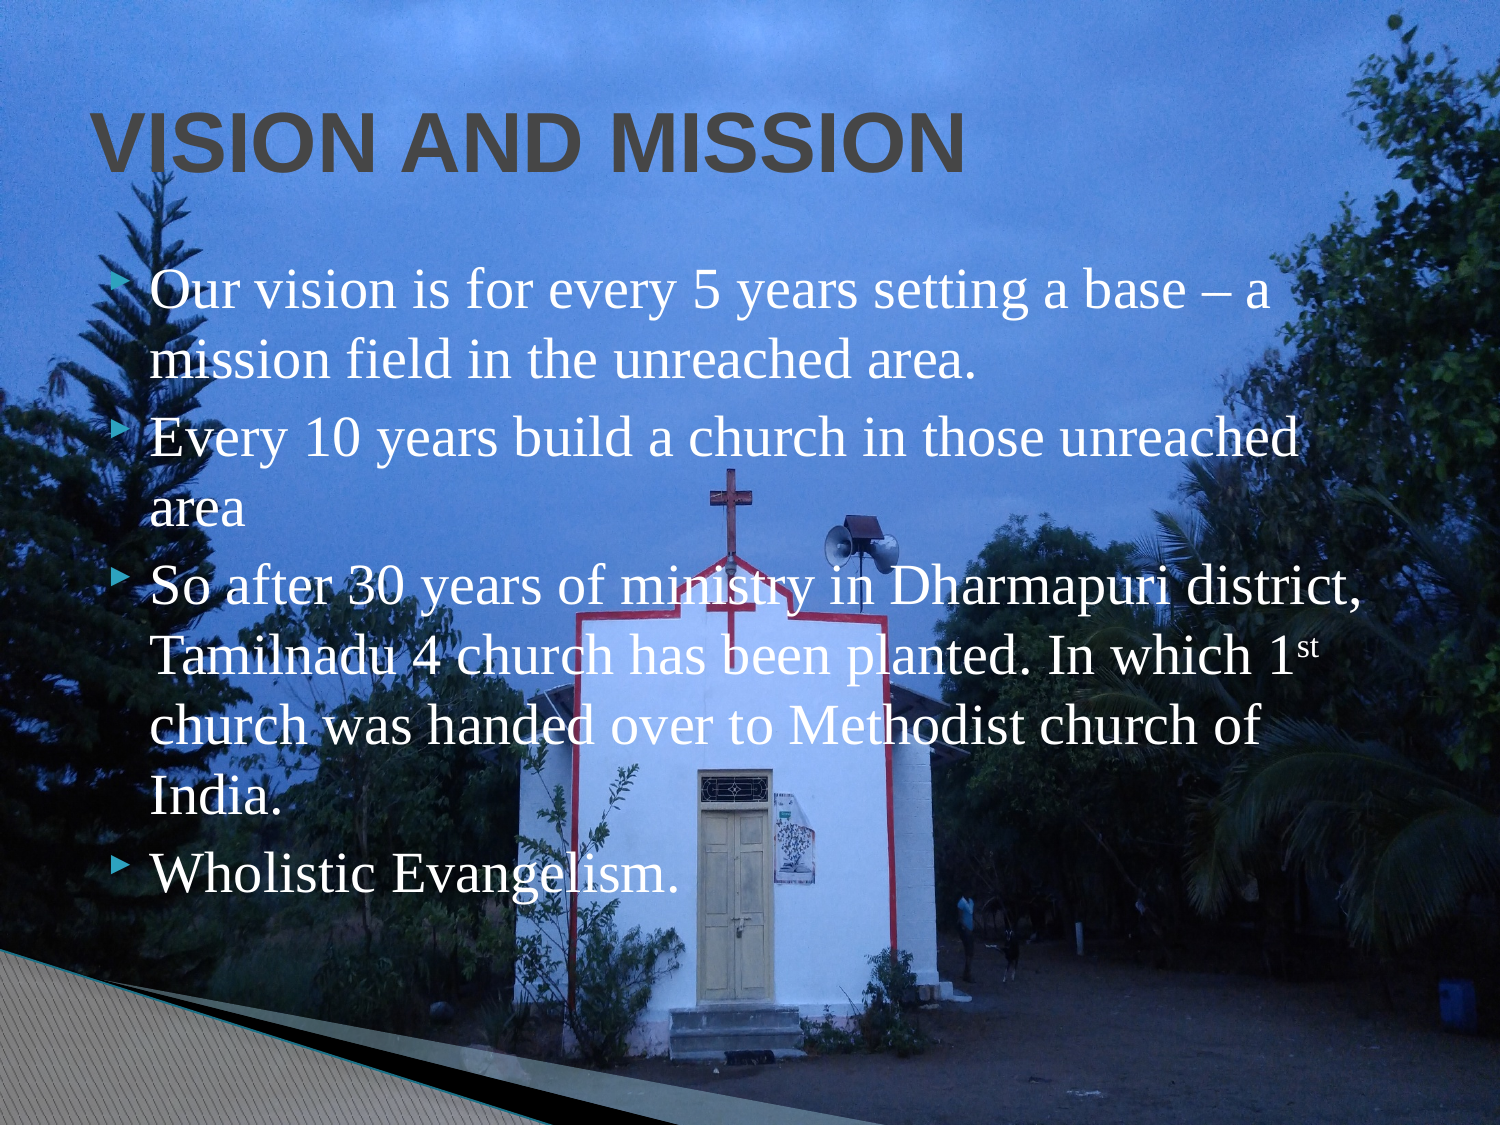

# VISION AND MISSION
Our vision is for every 5 years setting a base – a mission field in the unreached area.
Every 10 years build a church in those unreached area
So after 30 years of ministry in Dharmapuri district, Tamilnadu 4 church has been planted. In which 1st church was handed over to Methodist church of India.
Wholistic Evangelism.